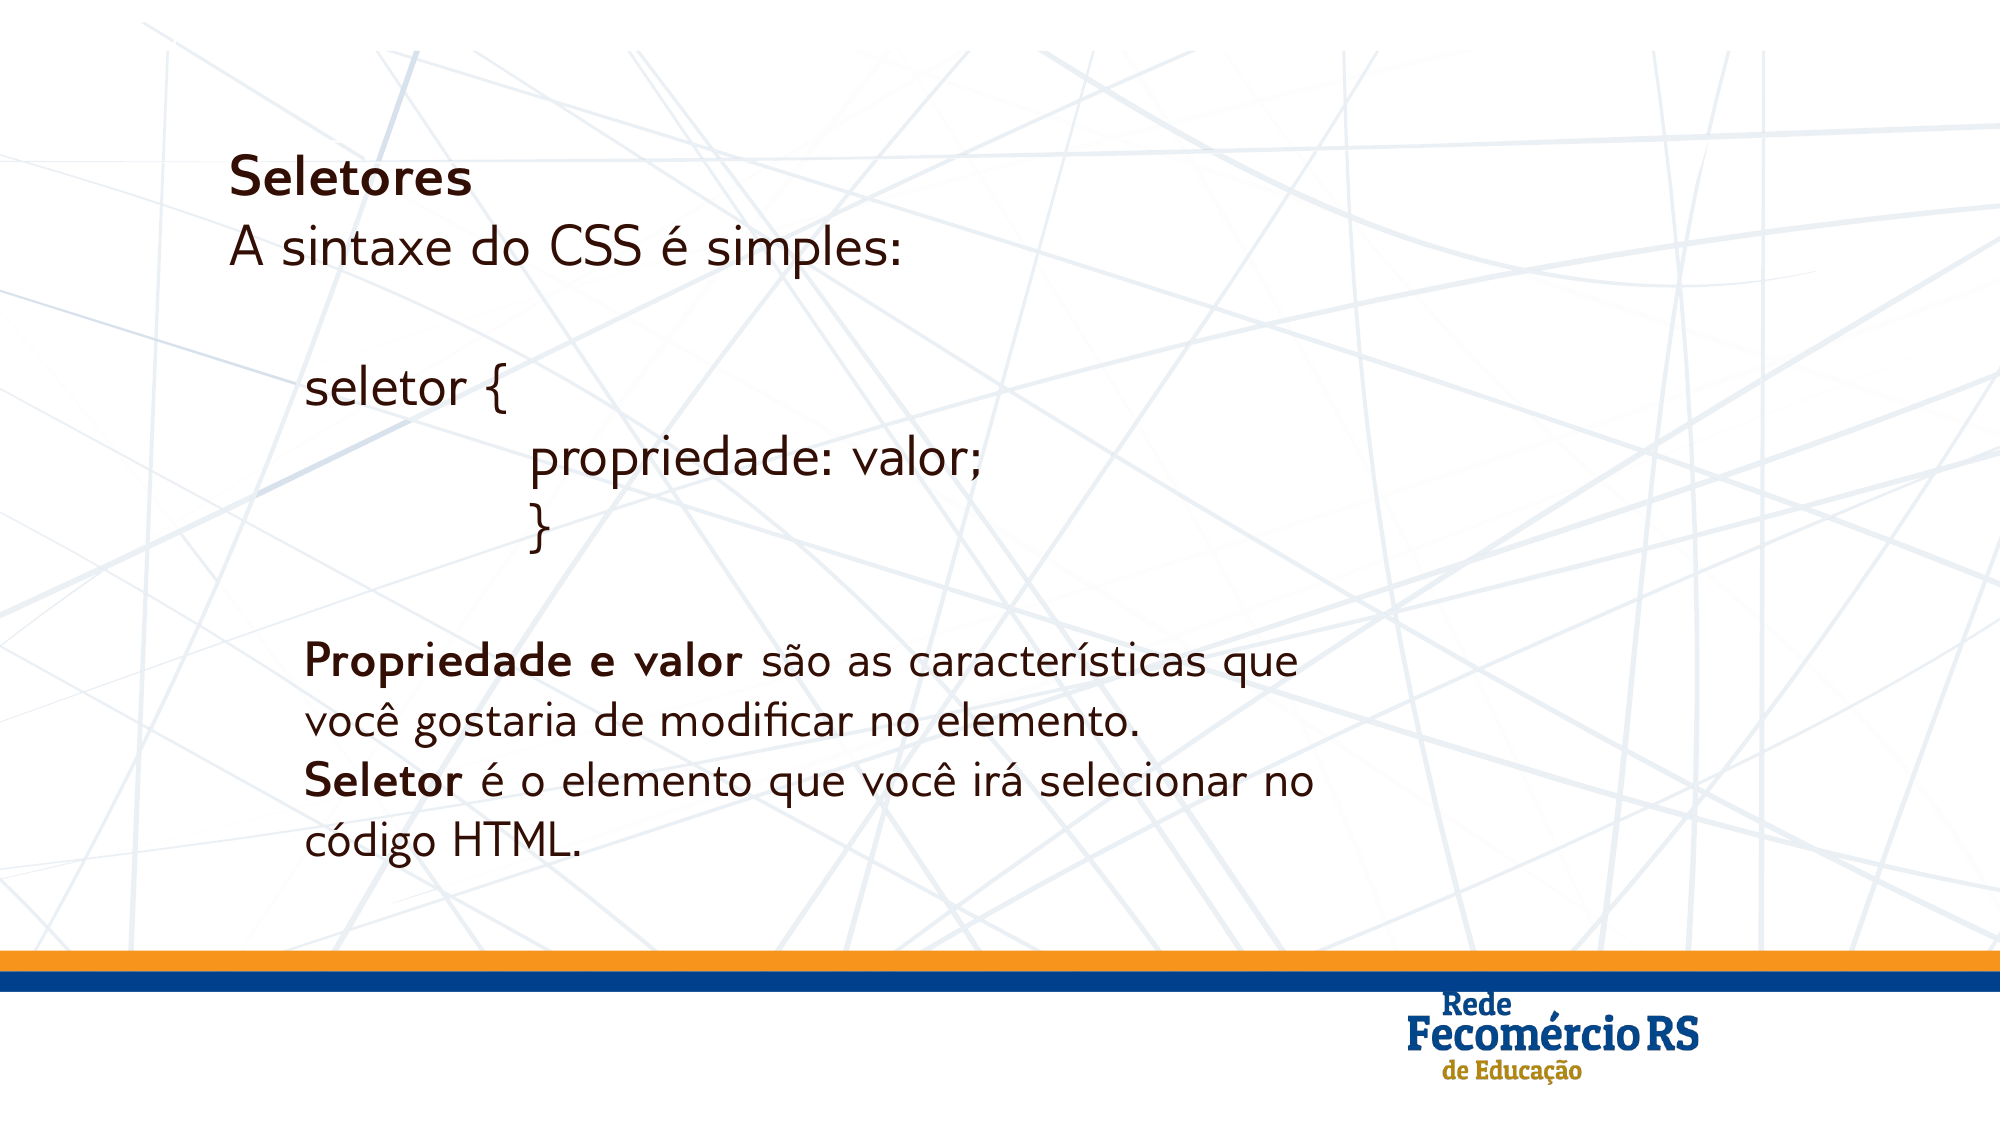

Seletores
A sintaxe do CSS é simples:

seletor {
propriedade: valor;
}

Propriedade e valor são as características que
você gostaria de modificar no elemento.
Seletor é o elemento que você irá selecionar no
código HTML.